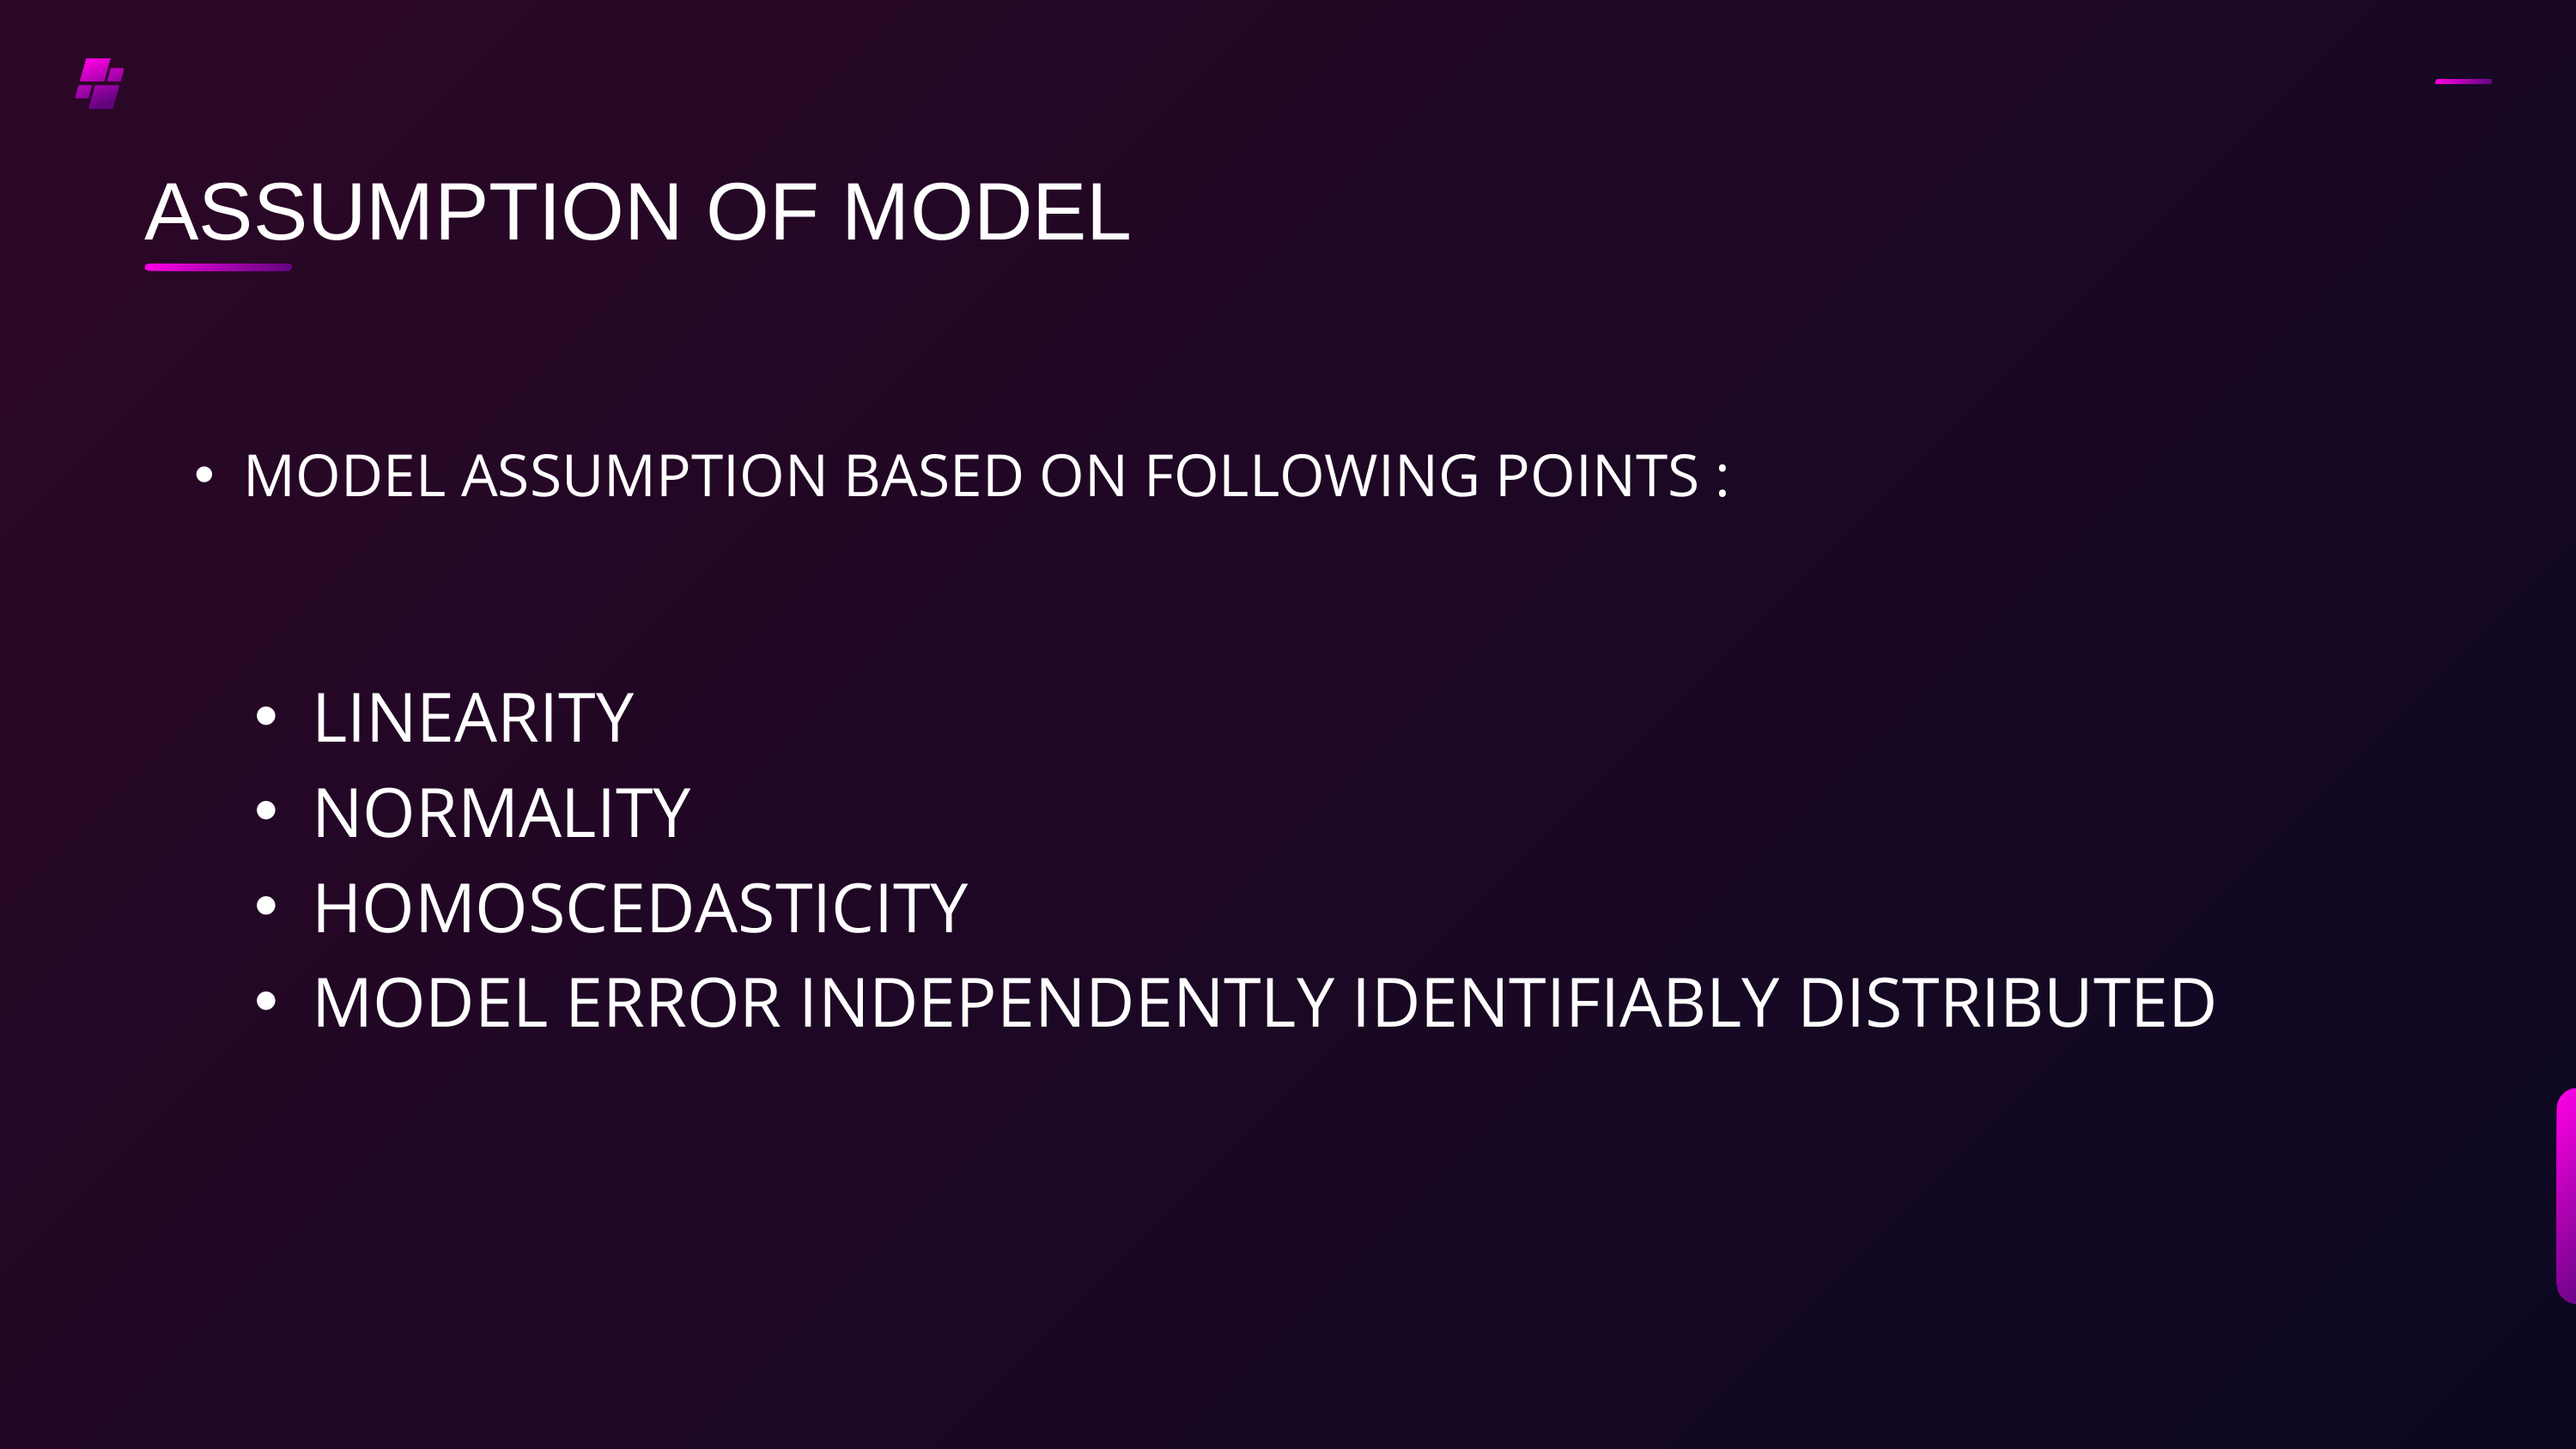

ASSUMPTION OF MODEL

MODEL ASSUMPTION BASED ON FOLLOWING POINTS :
LINEARITY
NORMALITY
HOMOSCEDASTICITY
MODEL ERROR INDEPENDENTLY IDENTIFIABLY DISTRIBUTED